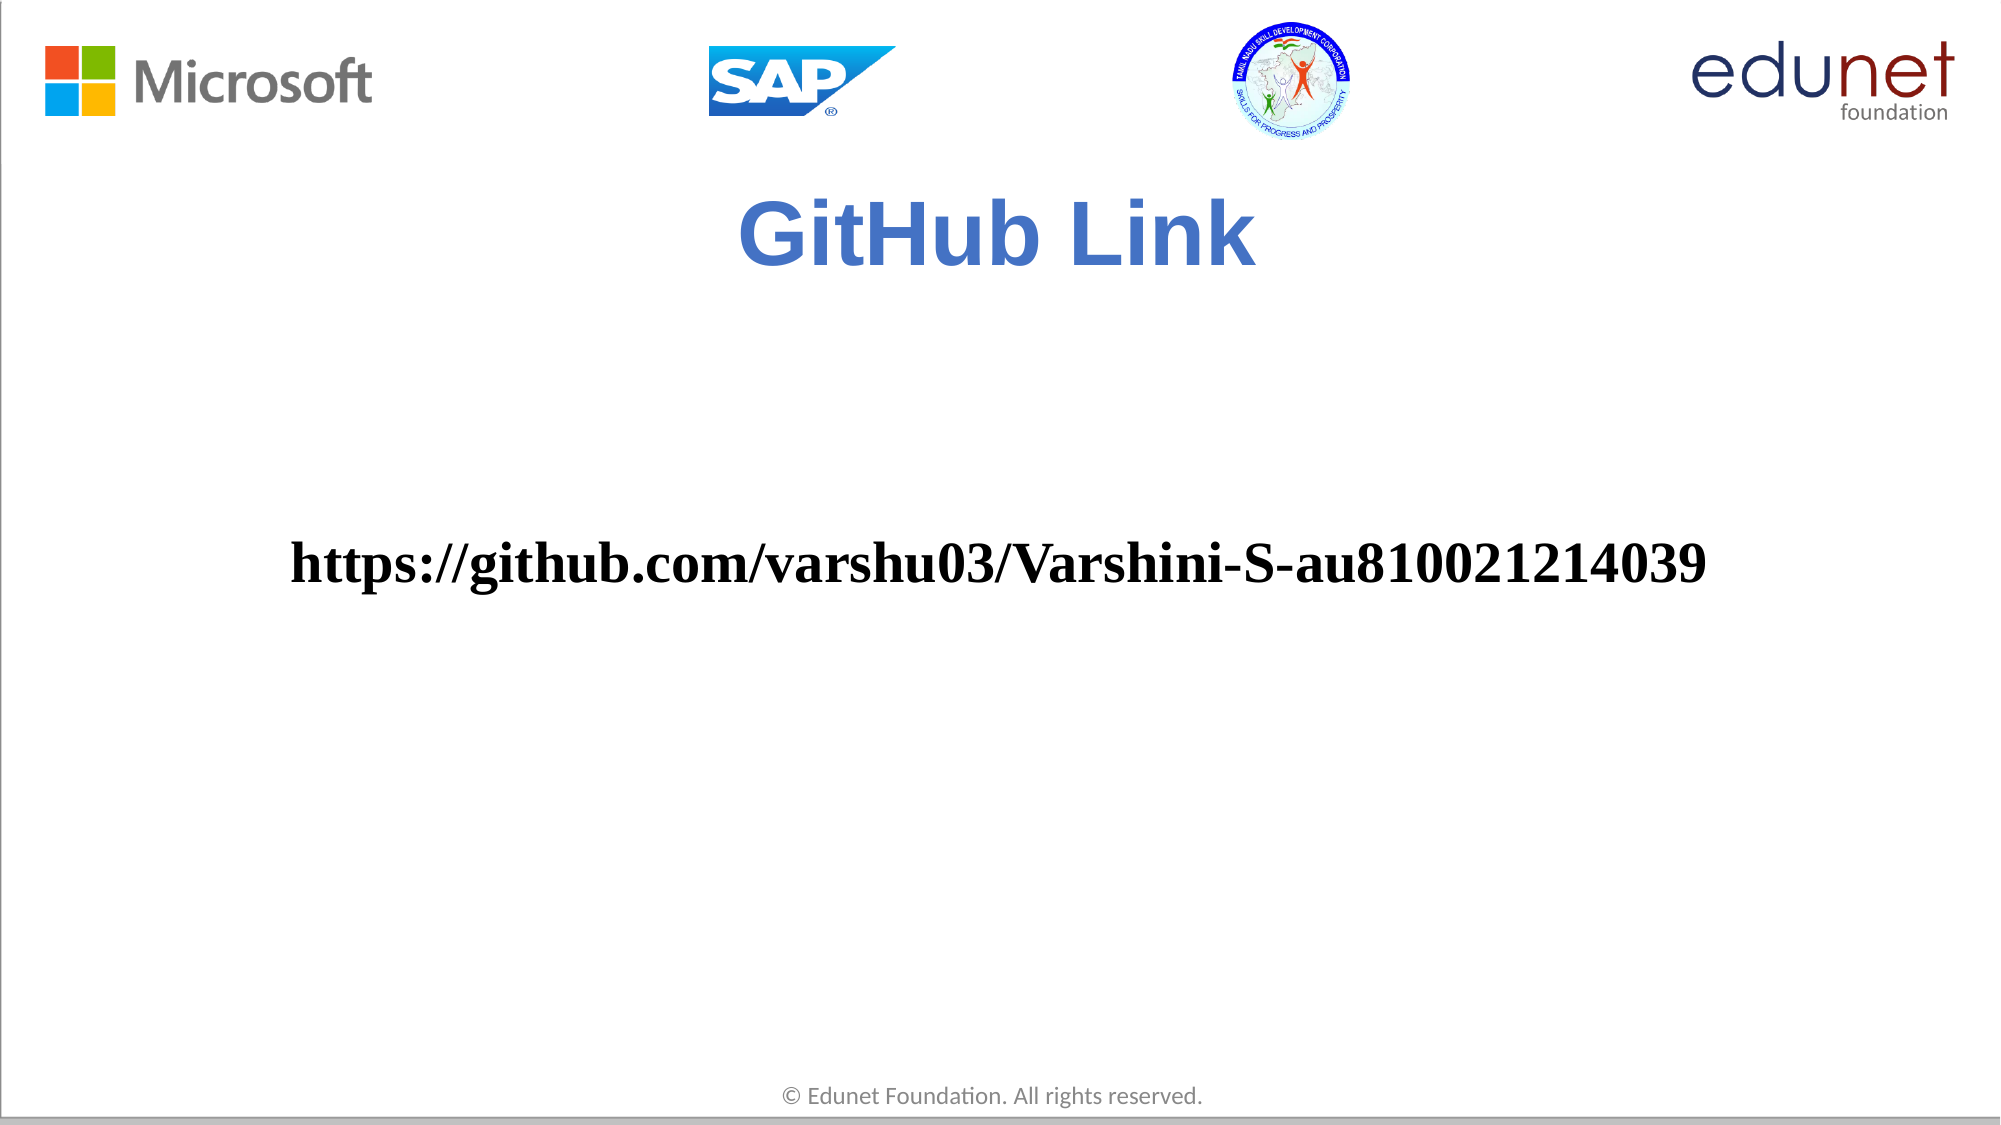

# GitHub Link
https://github.com/varshu03/Varshini-S-au810021214039
© Edunet Foundation. All rights reserved.